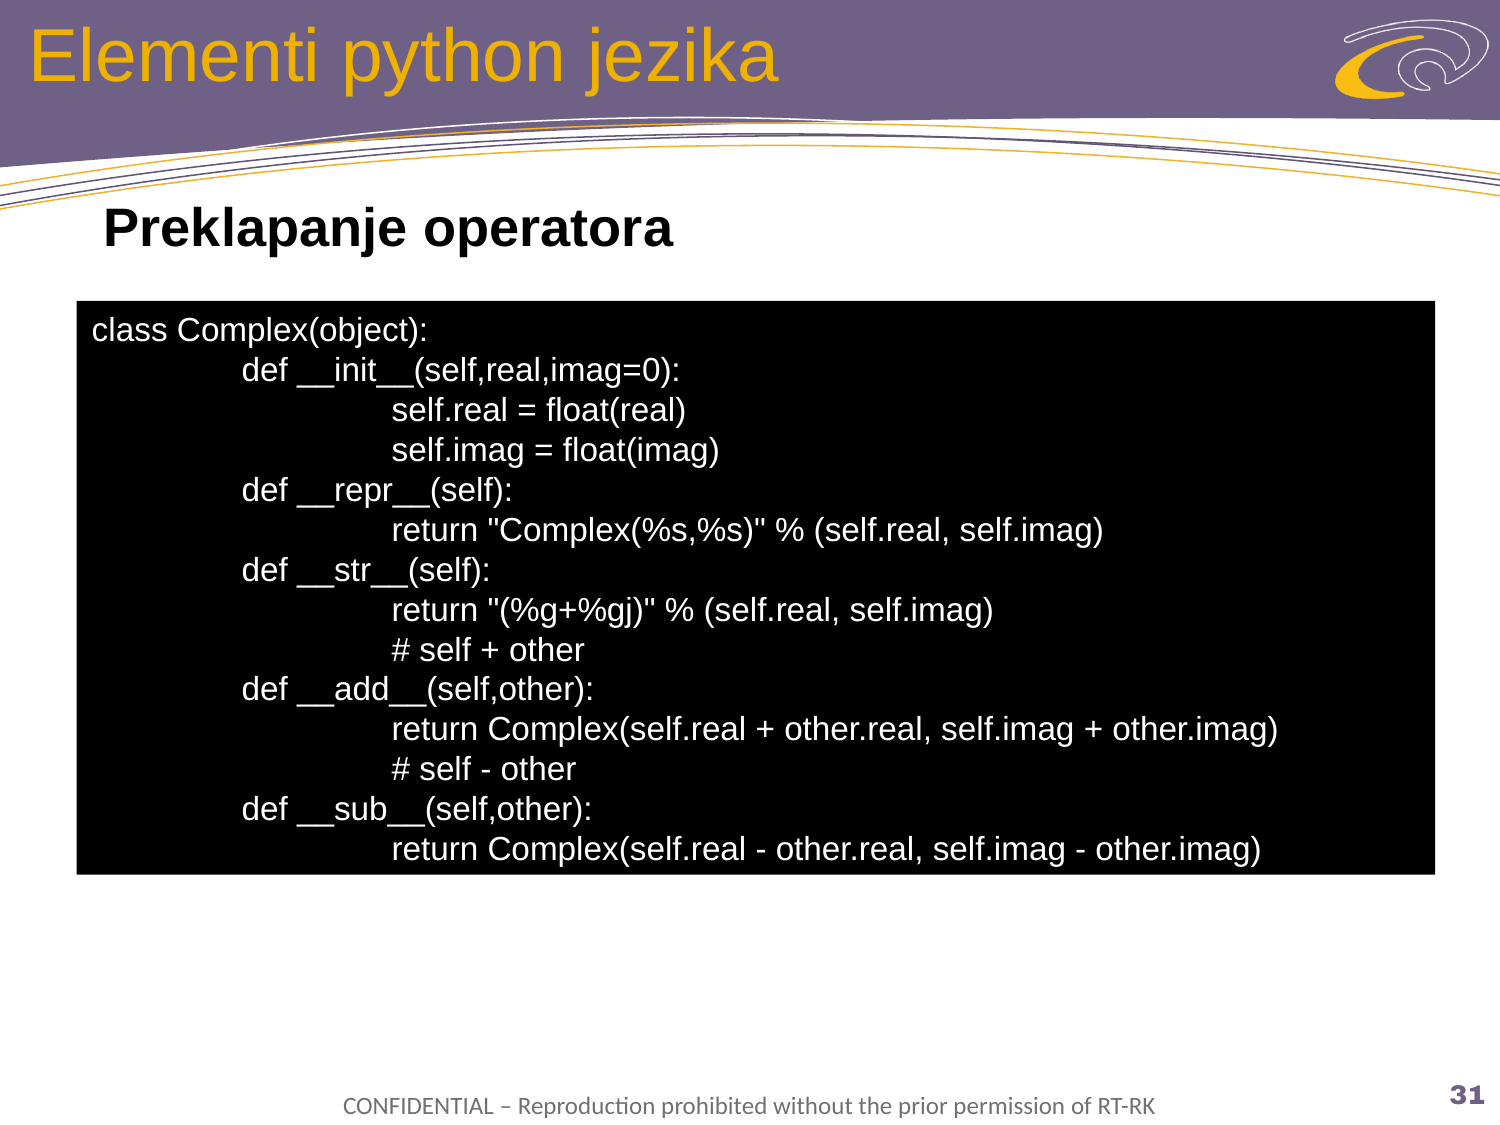

# Elementi python jezika
Preklapanje operatora

class Complex(object):
	def __init__(self,real,imag=0):
		self.real = float(real)
		self.imag = float(imag)
	def __repr__(self):
		return "Complex(%s,%s)" % (self.real, self.imag)
	def __str__(self):
		return "(%g+%gj)" % (self.real, self.imag)
		# self + other
	def __add__(self,other):
		return Complex(self.real + other.real, self.imag + other.imag)
		# self - other
	def __sub__(self,other):
		return Complex(self.real - other.real, self.imag - other.imag)